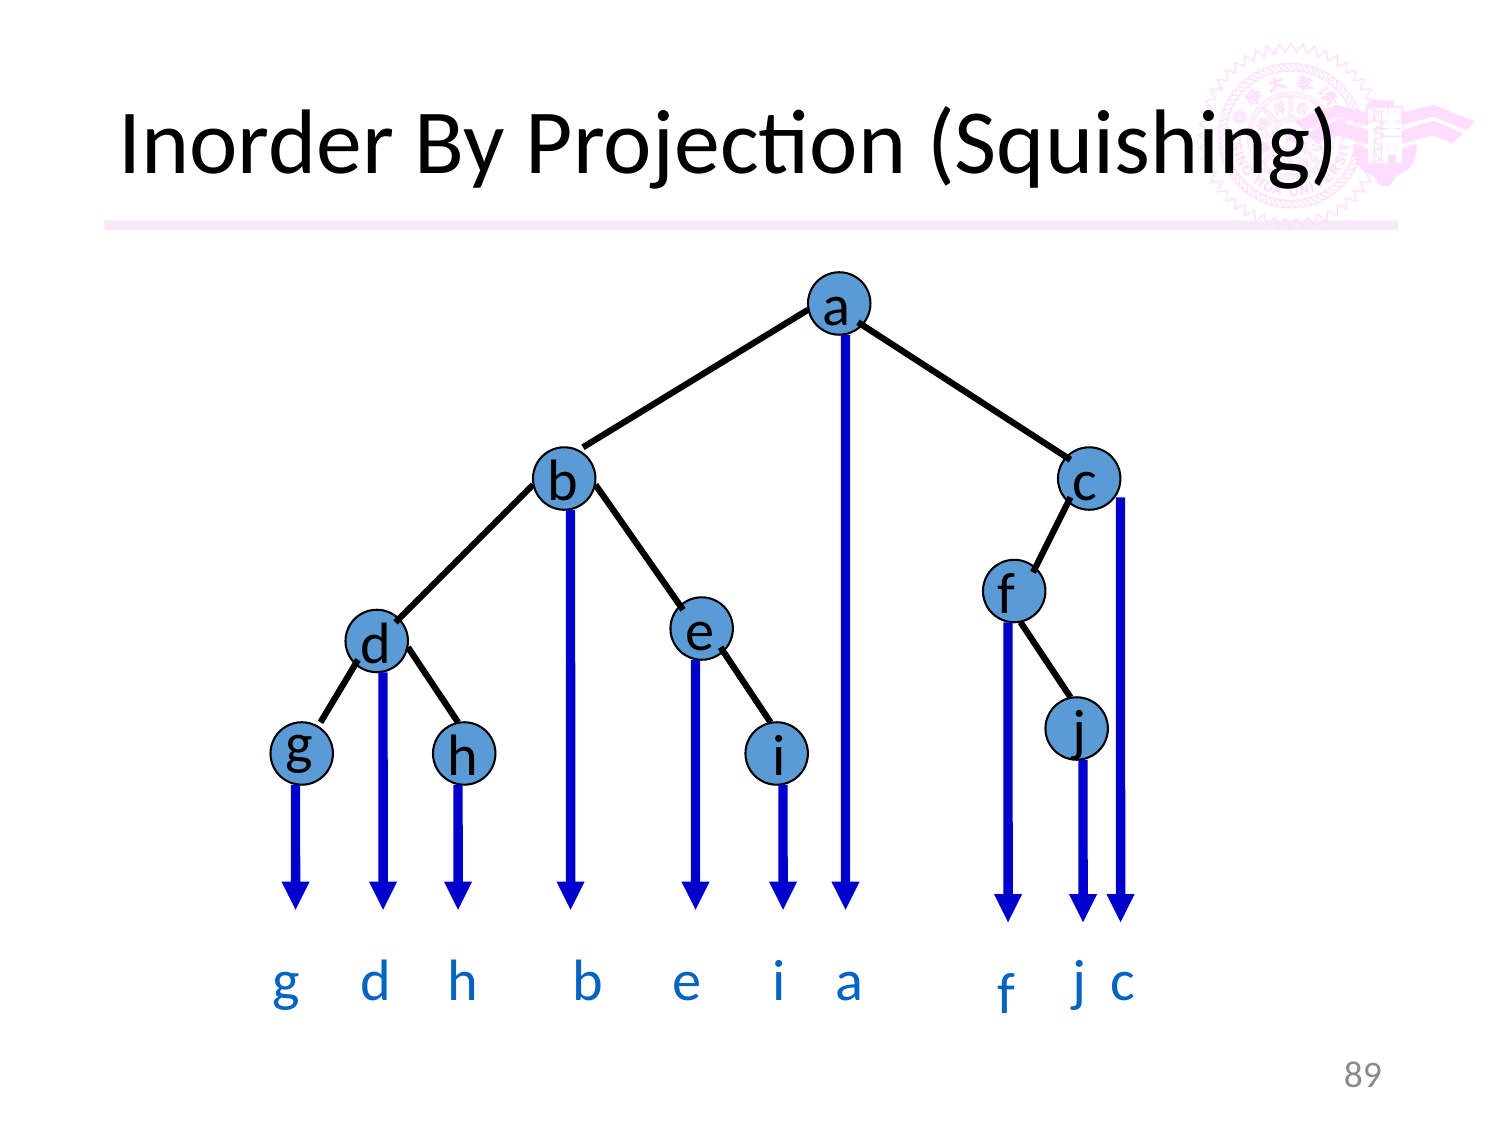

# Inorder By Projection (Squishing)

a

b

c

f

e

d

j
g

h

i

g
d
h
b
e
i
a
j
c
f
89